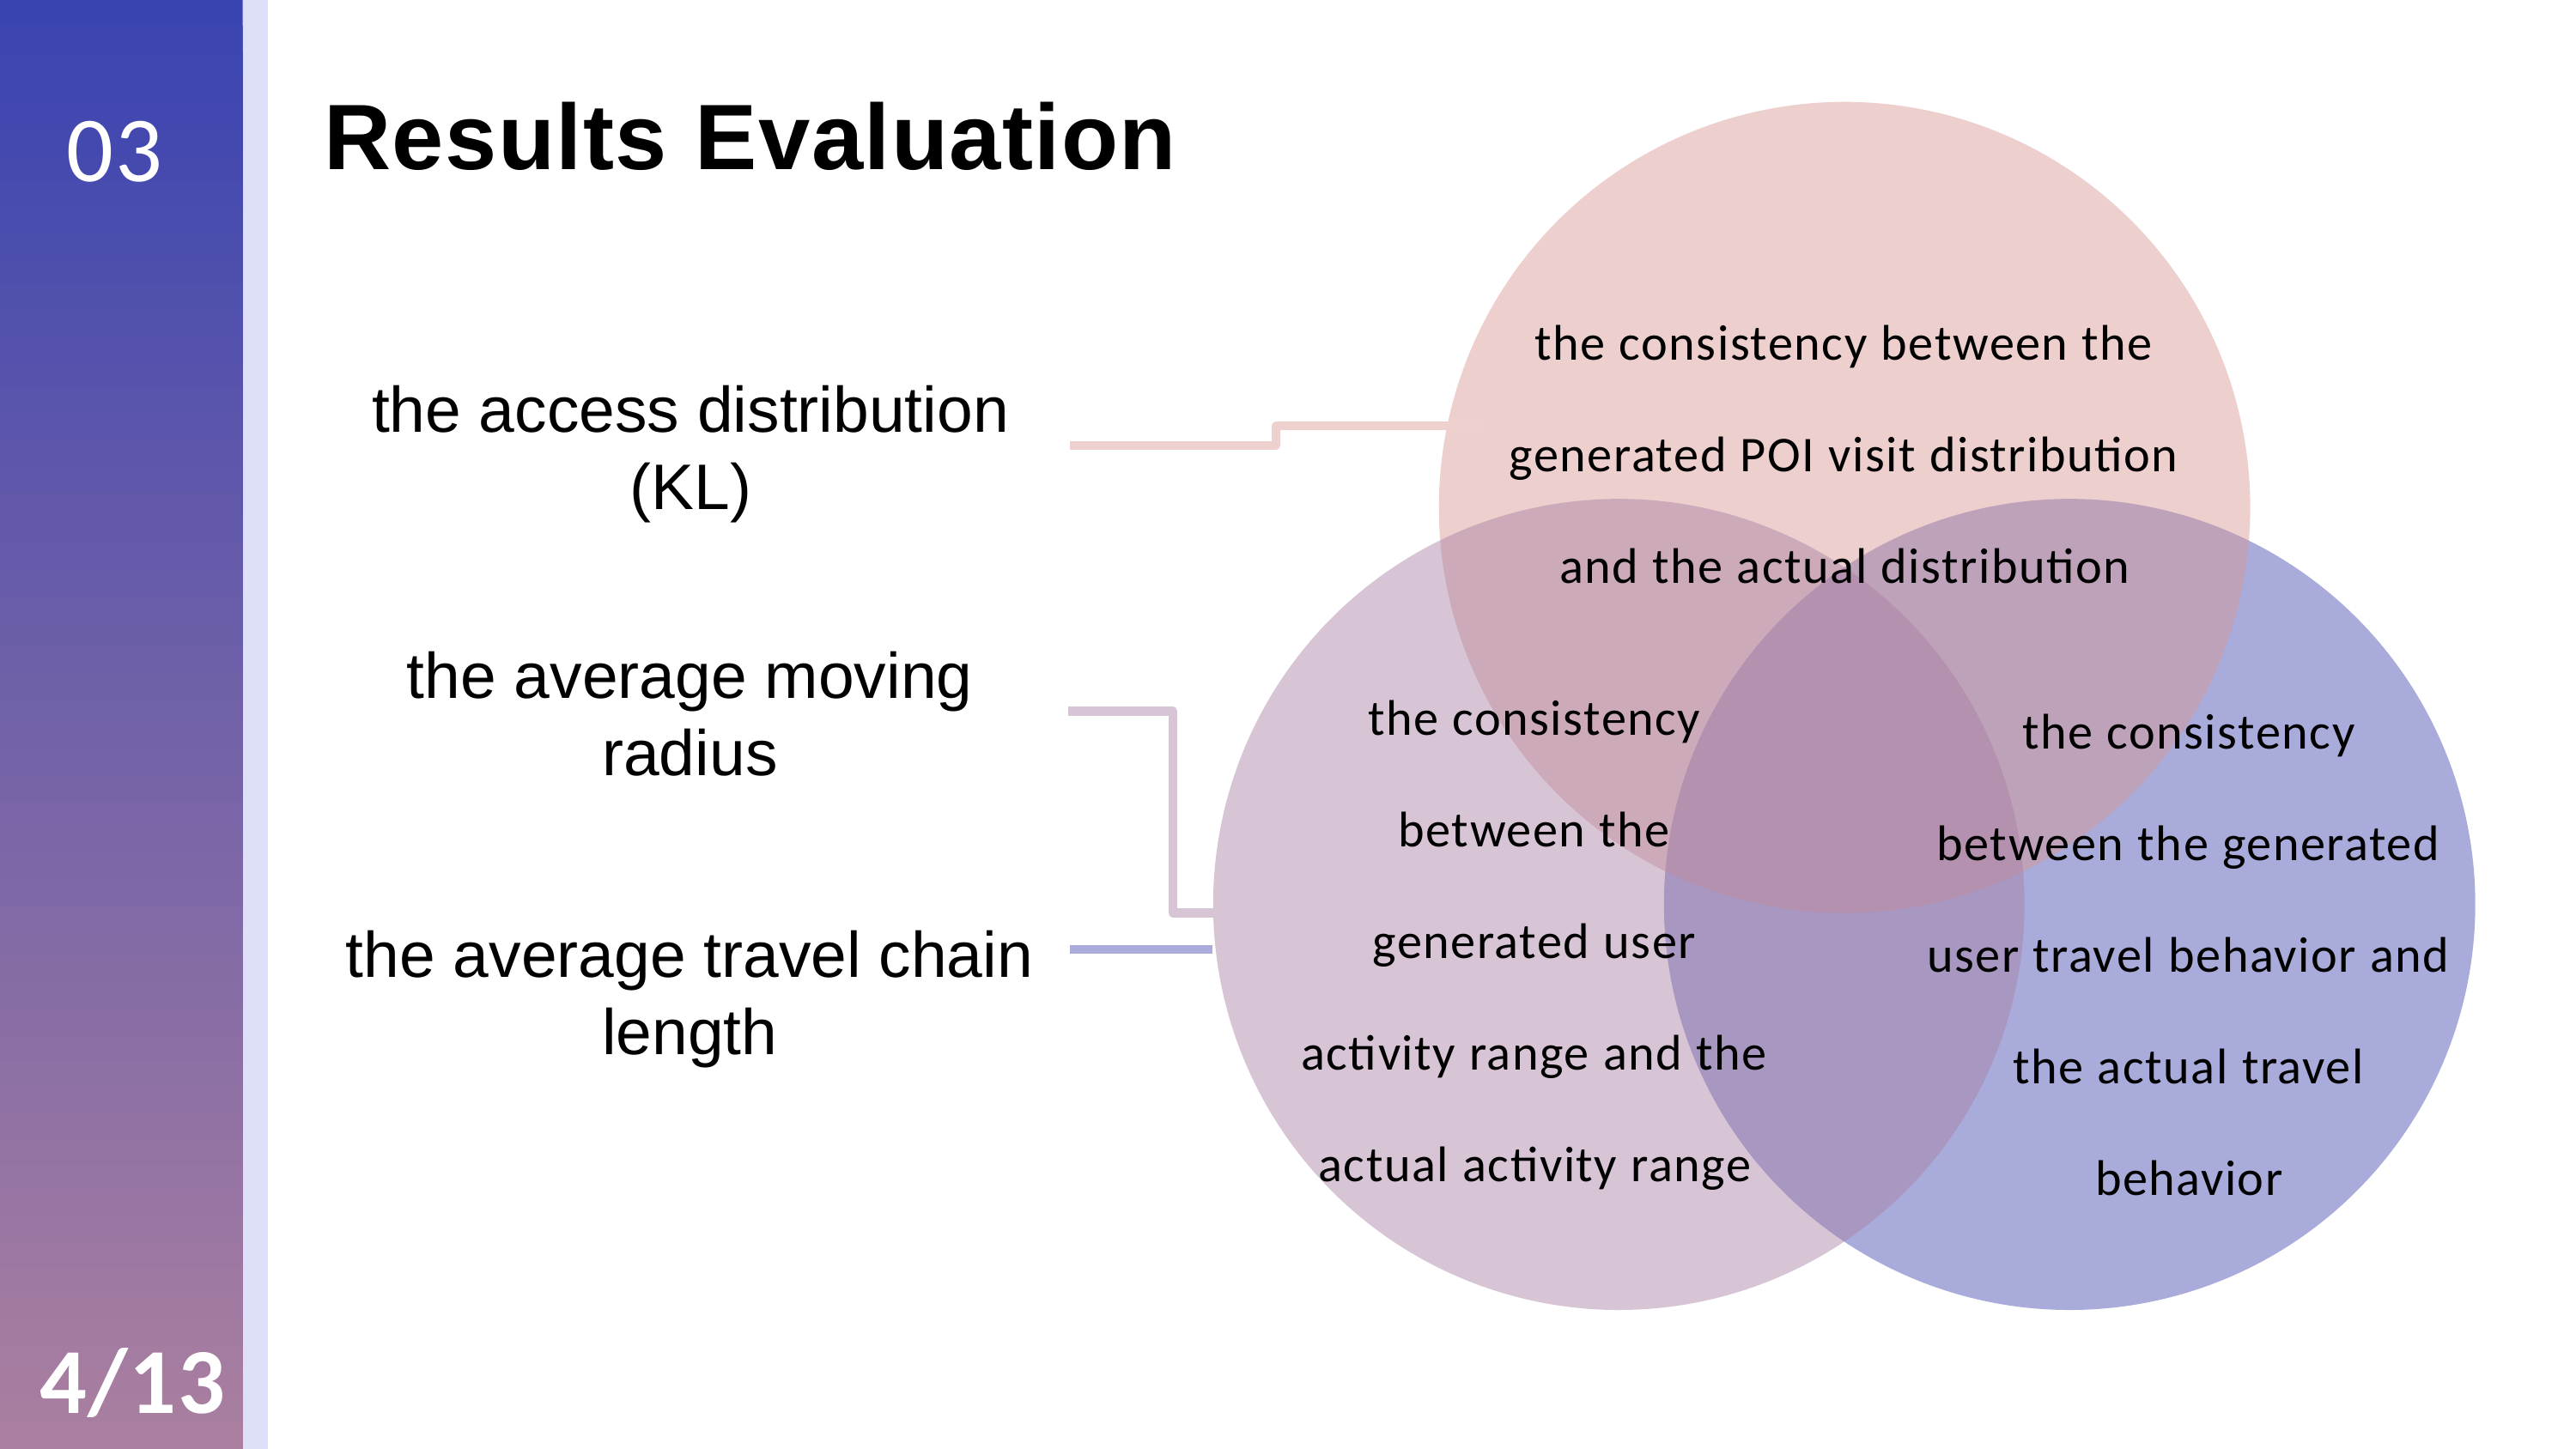

Results Evaluation
03

the consistency between the generated POI visit distribution and the actual distribution

the consistency between the generated user activity range and the actual activity range
the consistency between the generated user travel behavior and the actual travel behavior
the access distribution (KL)
the average moving radius
7
the average travel chain length
4/13